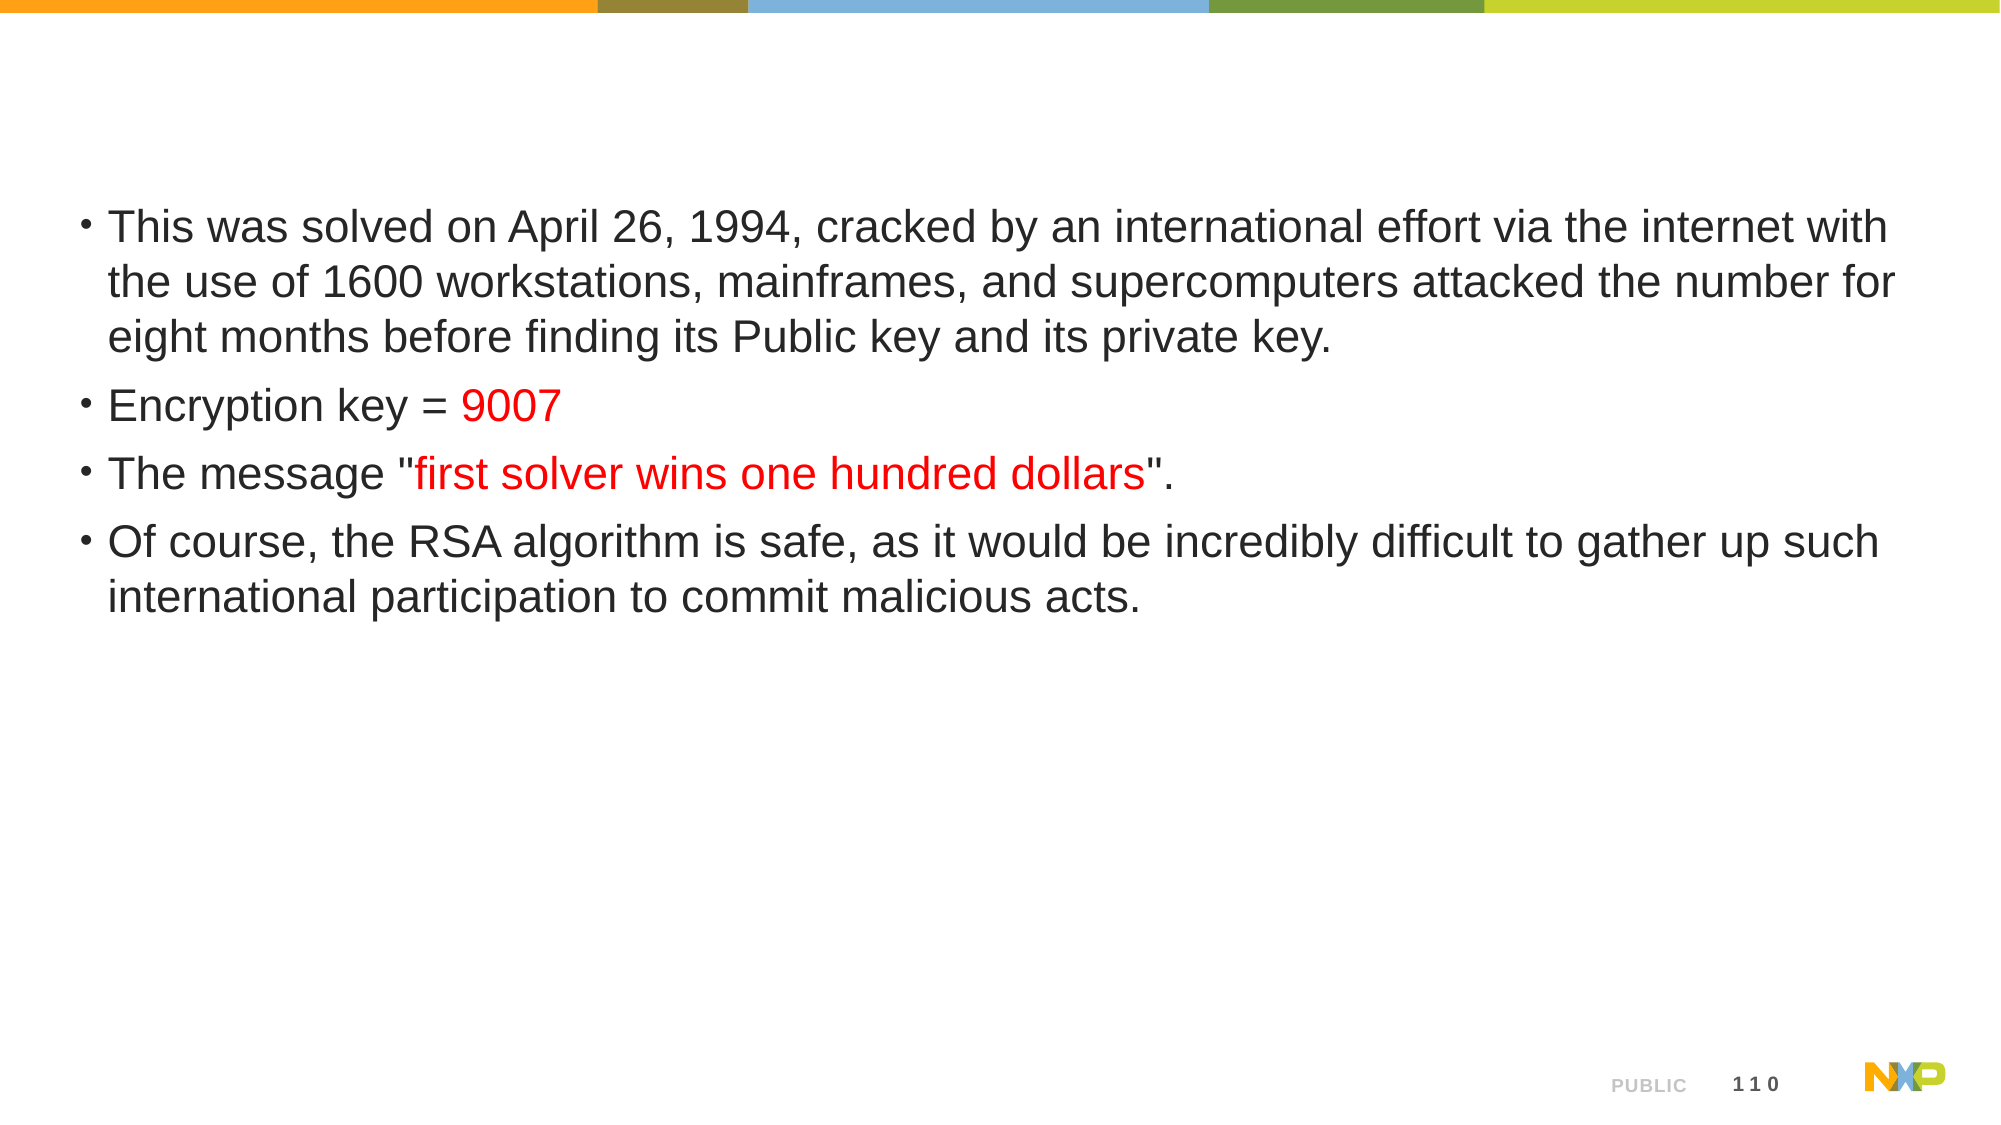

#
This was solved on April 26, 1994, cracked by an international effort via the internet with the use of 1600 workstations, mainframes, and supercomputers attacked the number for eight months before finding its Public key and its private key.
Encryption key = 9007
The message "first solver wins one hundred dollars".
Of course, the RSA algorithm is safe, as it would be incredibly difficult to gather up such international participation to commit malicious acts.